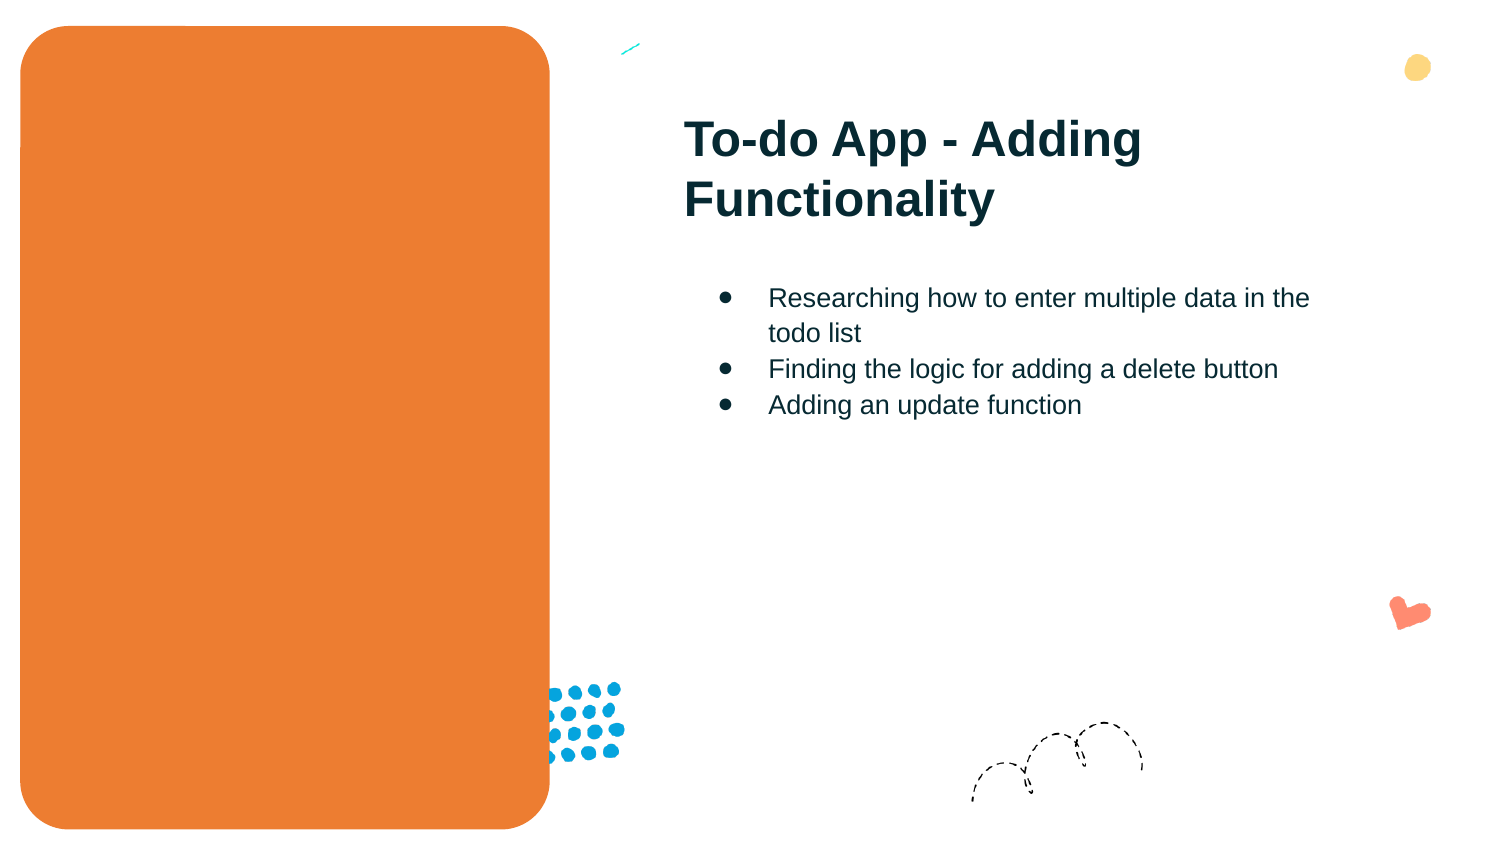

# To-do App - Adding Functionality
Researching how to enter multiple data in the todo list
Finding the logic for adding a delete button
Adding an update function